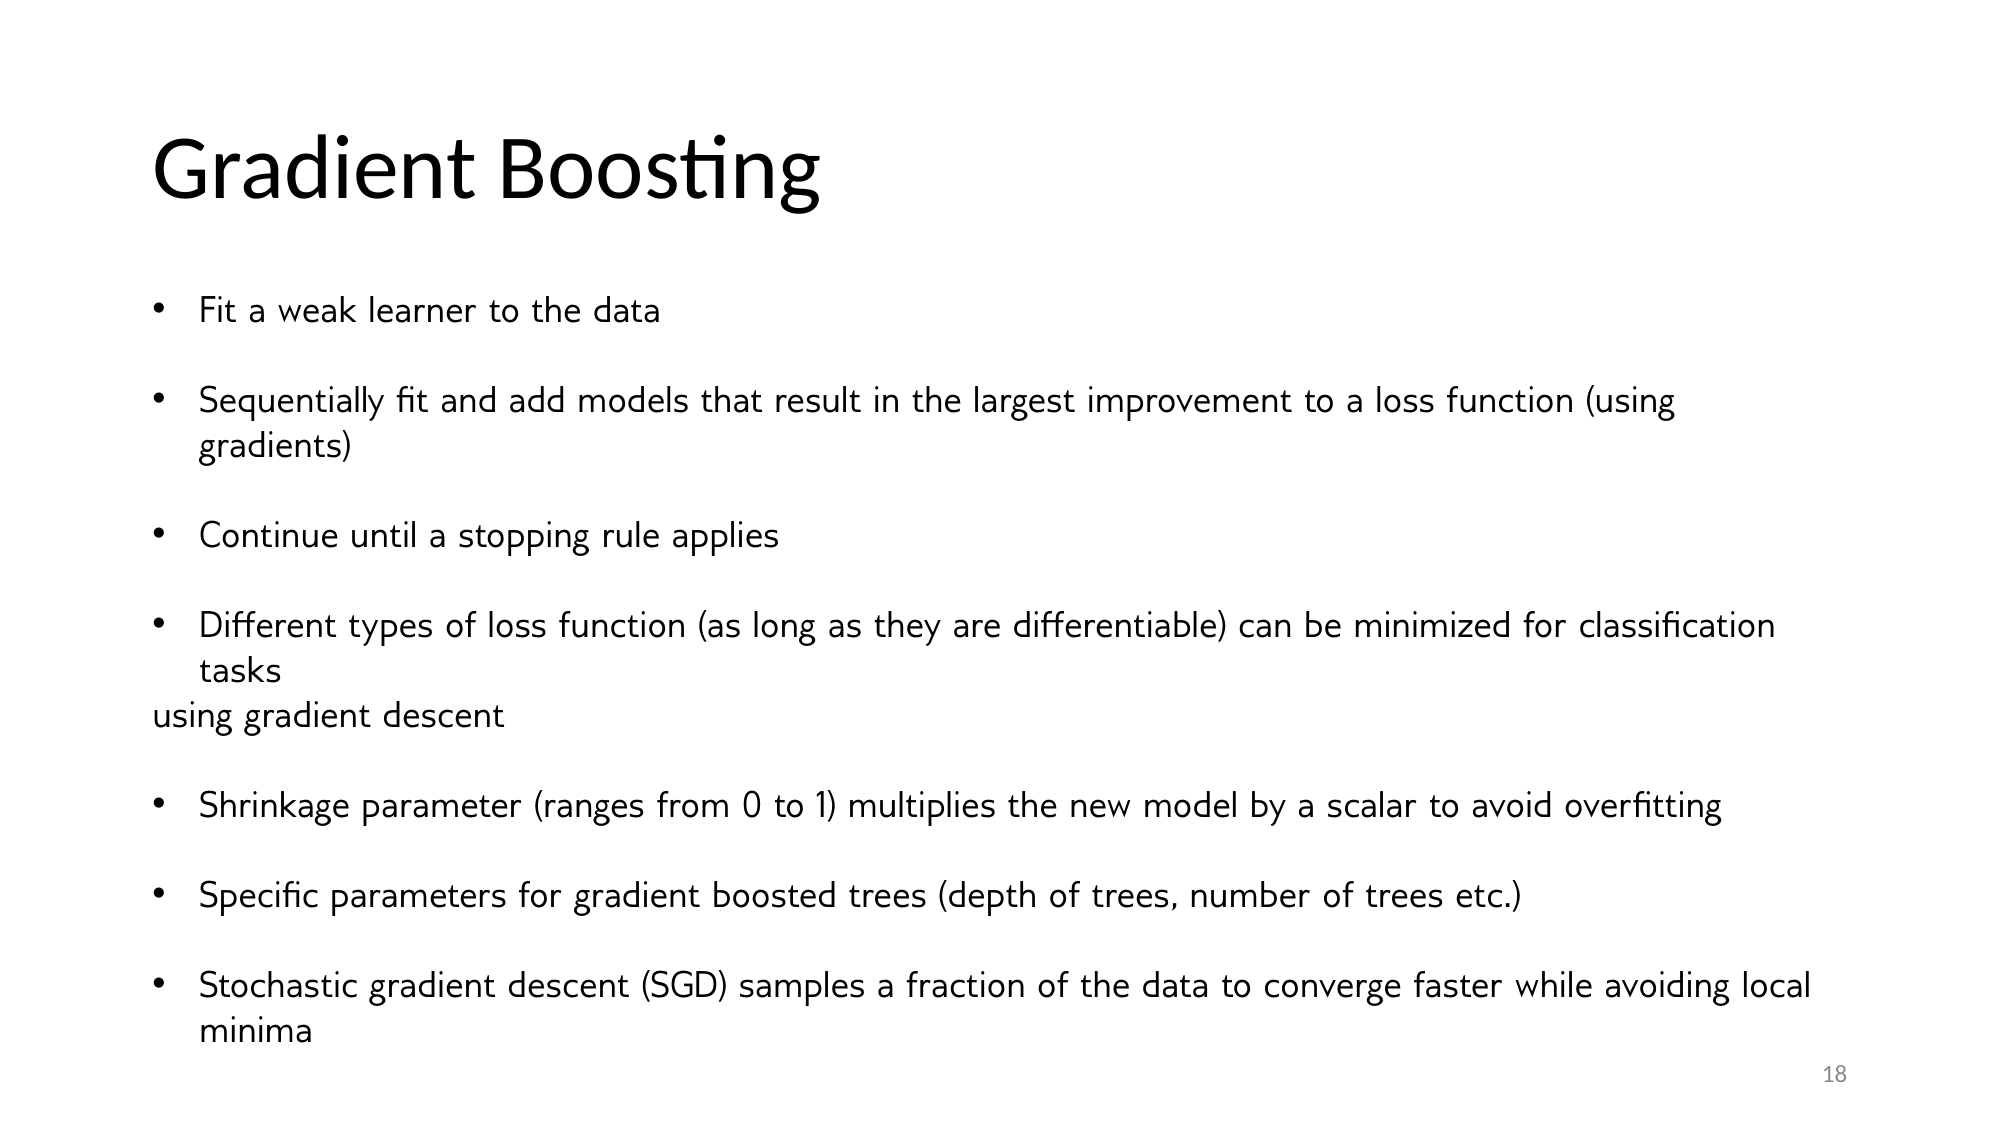

# Gradient Boosting
Fit a weak learner to the data

Sequentially fit and add models that result in the largest improvement to a loss function (using gradients)

Continue until a stopping rule applies

Different types of loss function (as long as they are differentiable) can be minimized for classification tasks
using gradient descent

Shrinkage parameter (ranges from 0 to 1) multiplies the new model by a scalar to avoid overfitting

Specific parameters for gradient boosted trees (depth of trees, number of trees etc.)

Stochastic gradient descent (SGD) samples a fraction of the data to converge faster while avoiding local minima
18